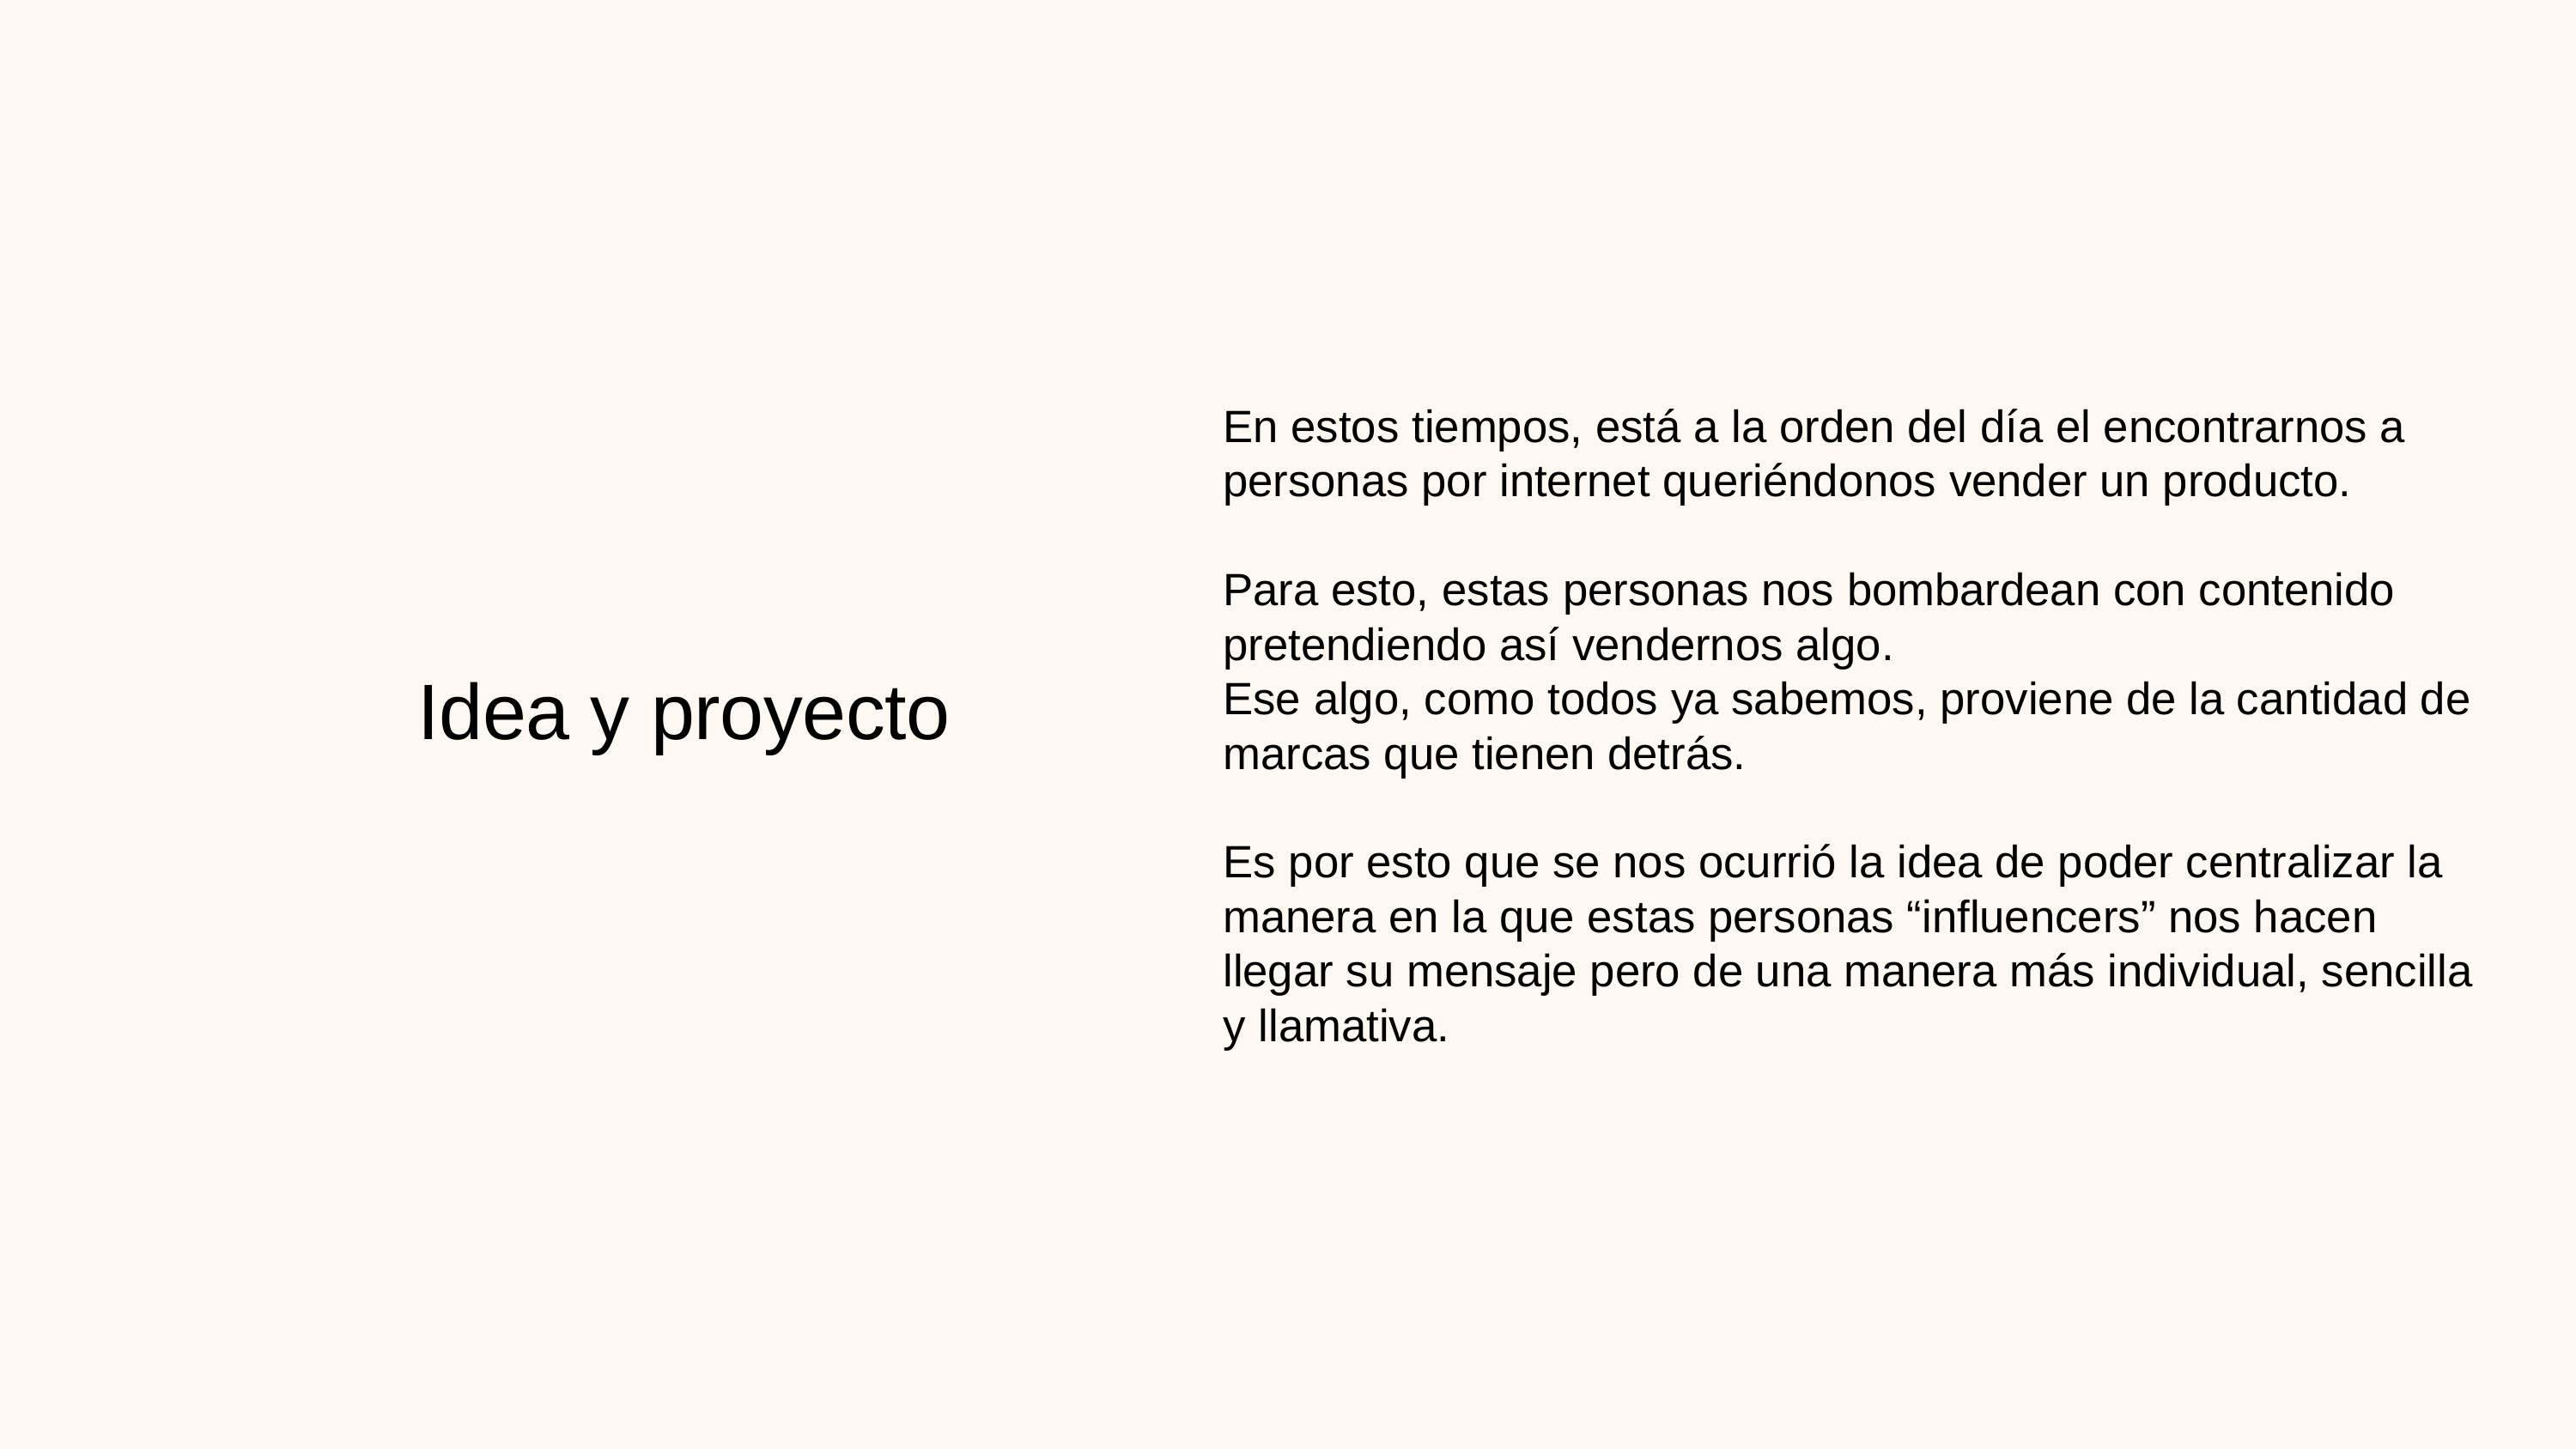

En estos tiempos, está a la orden del día el encontrarnos a personas por internet queriéndonos vender un producto.

Para esto, estas personas nos bombardean con contenido pretendiendo así vendernos algo.
Ese algo, como todos ya sabemos, proviene de la cantidad de marcas que tienen detrás.

Es por esto que se nos ocurrió la idea de poder centralizar la manera en la que estas personas “influencers” nos hacen llegar su mensaje pero de una manera más individual, sencilla y llamativa.
Idea y proyecto